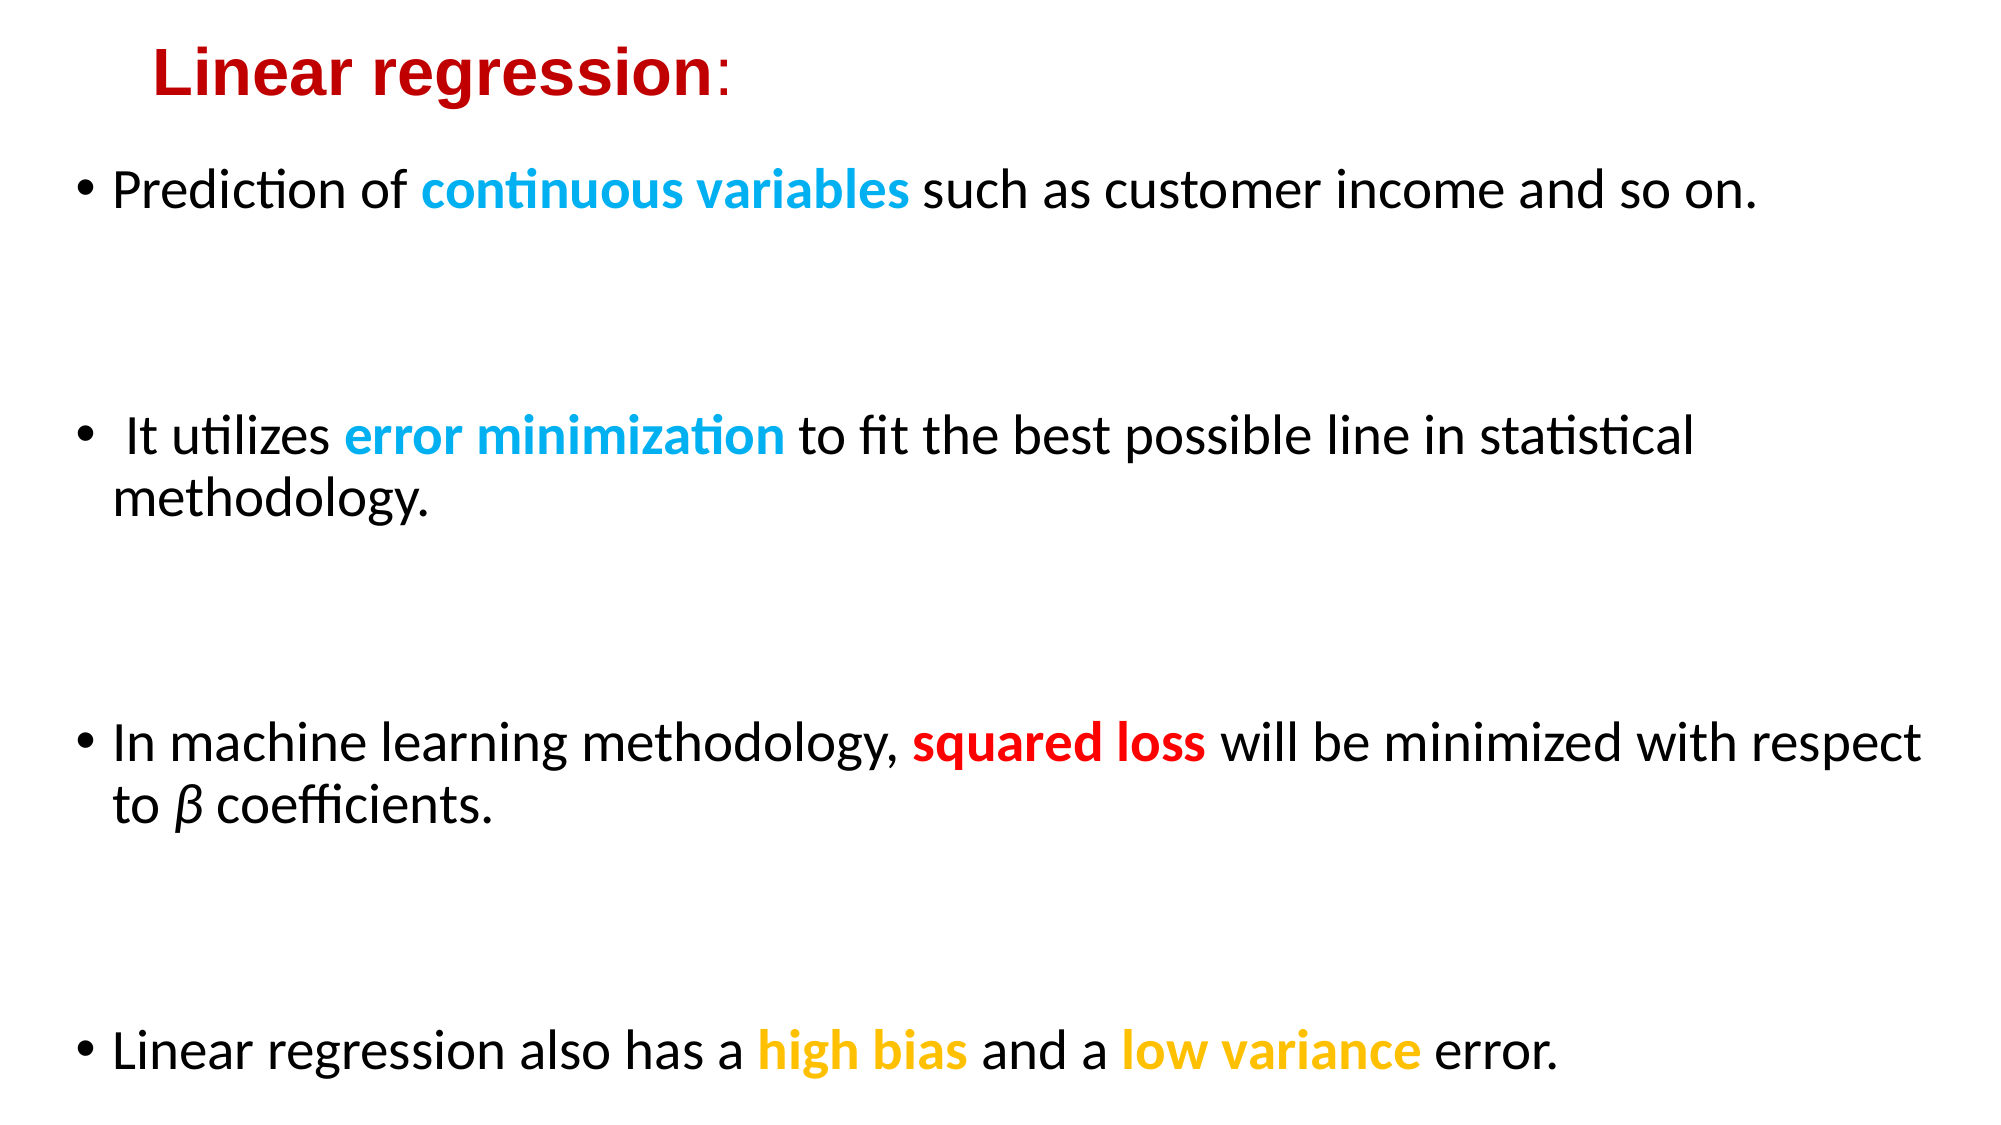

# Linear regression:
Prediction of continuous variables such as customer income and so on.

 It utilizes error minimization to fit the best possible line in statistical methodology.

In machine learning methodology, squared loss will be minimized with respect to β coefficients.

Linear regression also has a high bias and a low variance error.